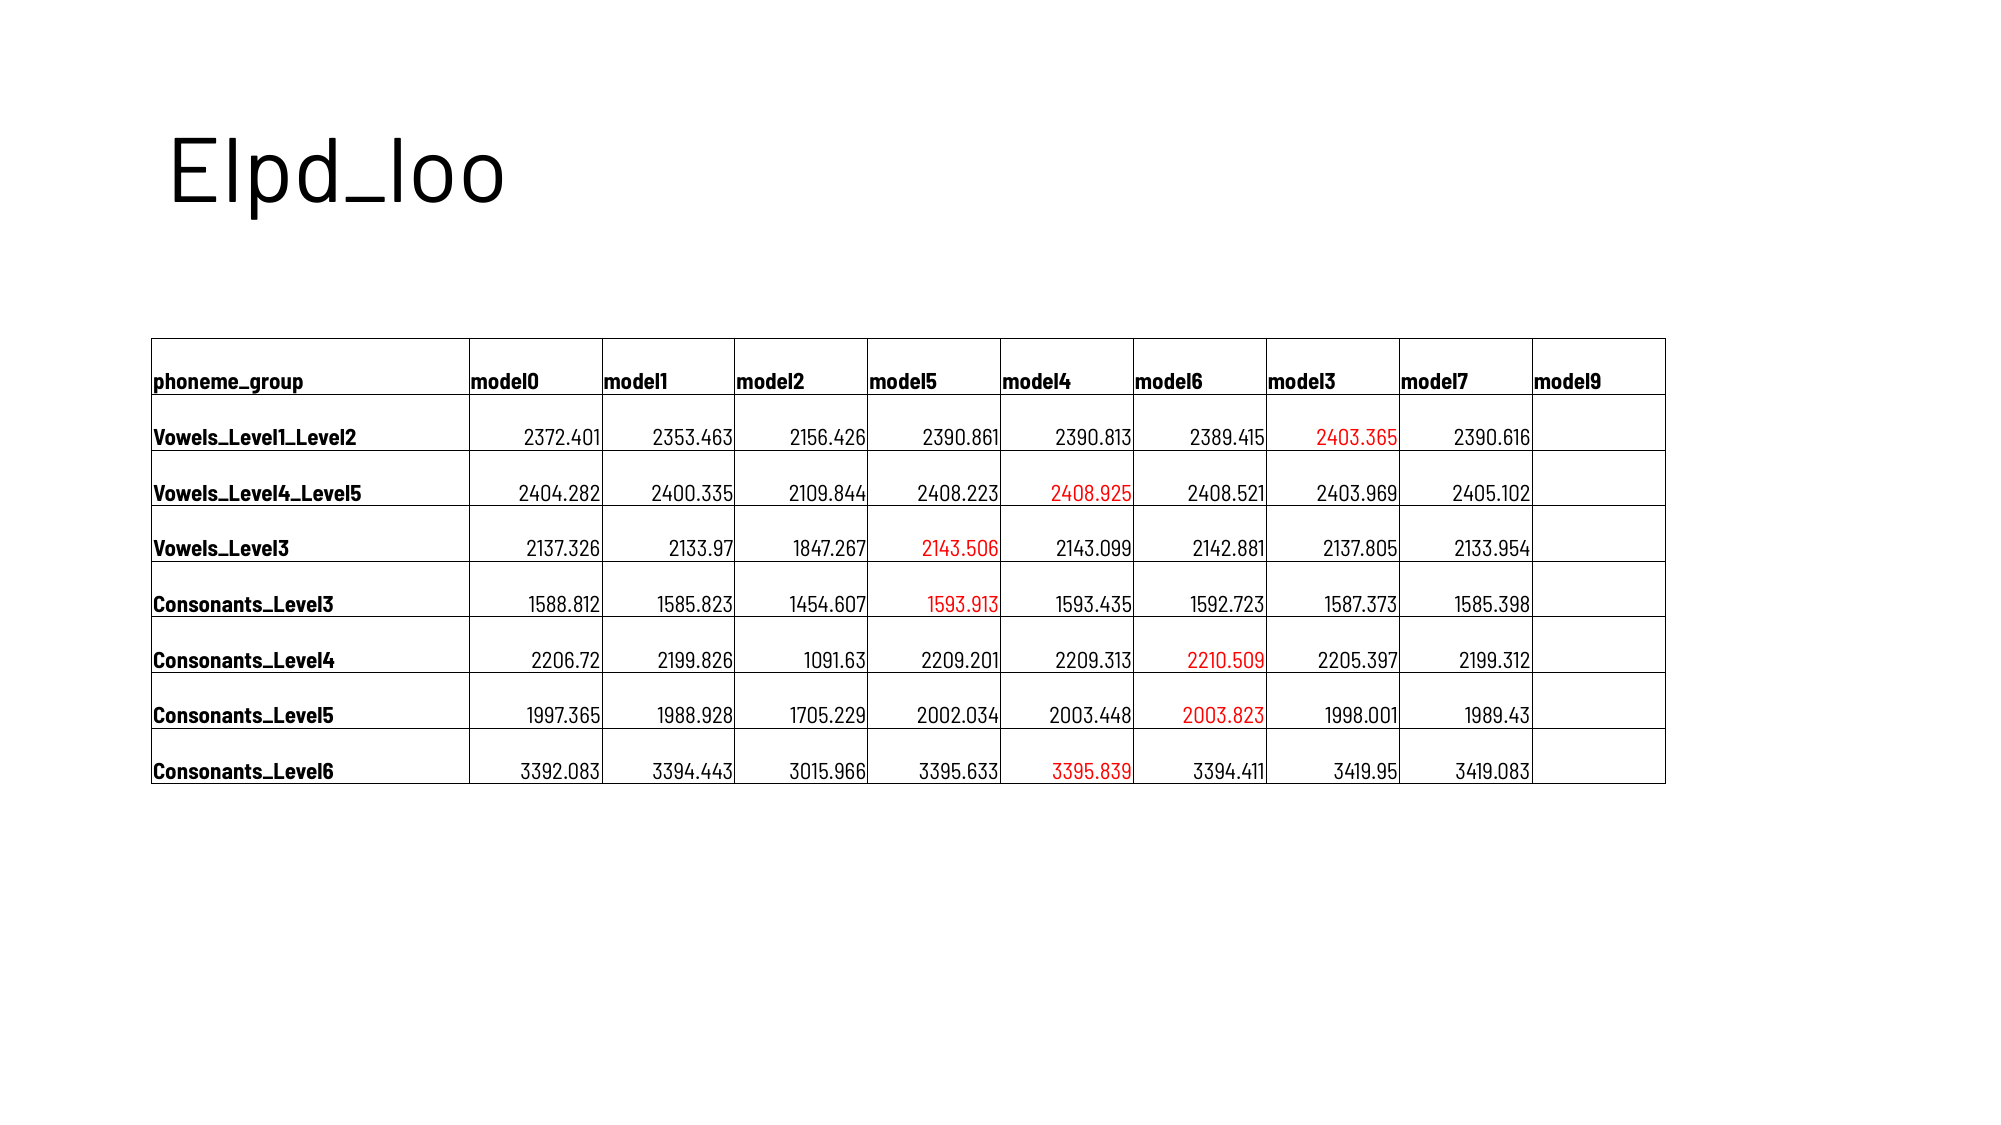

# Elpd_loo
| phoneme\_group | model0 | model1 | model2 | model5 | model4 | model6 | model3 | model7 | model9 |
| --- | --- | --- | --- | --- | --- | --- | --- | --- | --- |
| Vowels\_Level1\_Level2 | 2372.401 | 2353.463 | 2156.426 | 2390.861 | 2390.813 | 2389.415 | 2403.365 | 2390.616 |  |
| Vowels\_Level4\_Level5 | 2404.282 | 2400.335 | 2109.844 | 2408.223 | 2408.925 | 2408.521 | 2403.969 | 2405.102 |  |
| Vowels\_Level3 | 2137.326 | 2133.97 | 1847.267 | 2143.506 | 2143.099 | 2142.881 | 2137.805 | 2133.954 |  |
| Consonants\_Level3 | 1588.812 | 1585.823 | 1454.607 | 1593.913 | 1593.435 | 1592.723 | 1587.373 | 1585.398 |  |
| Consonants\_Level4 | 2206.72 | 2199.826 | 1091.63 | 2209.201 | 2209.313 | 2210.509 | 2205.397 | 2199.312 |  |
| Consonants\_Level5 | 1997.365 | 1988.928 | 1705.229 | 2002.034 | 2003.448 | 2003.823 | 1998.001 | 1989.43 |  |
| Consonants\_Level6 | 3392.083 | 3394.443 | 3015.966 | 3395.633 | 3395.839 | 3394.411 | 3419.95 | 3419.083 |  |